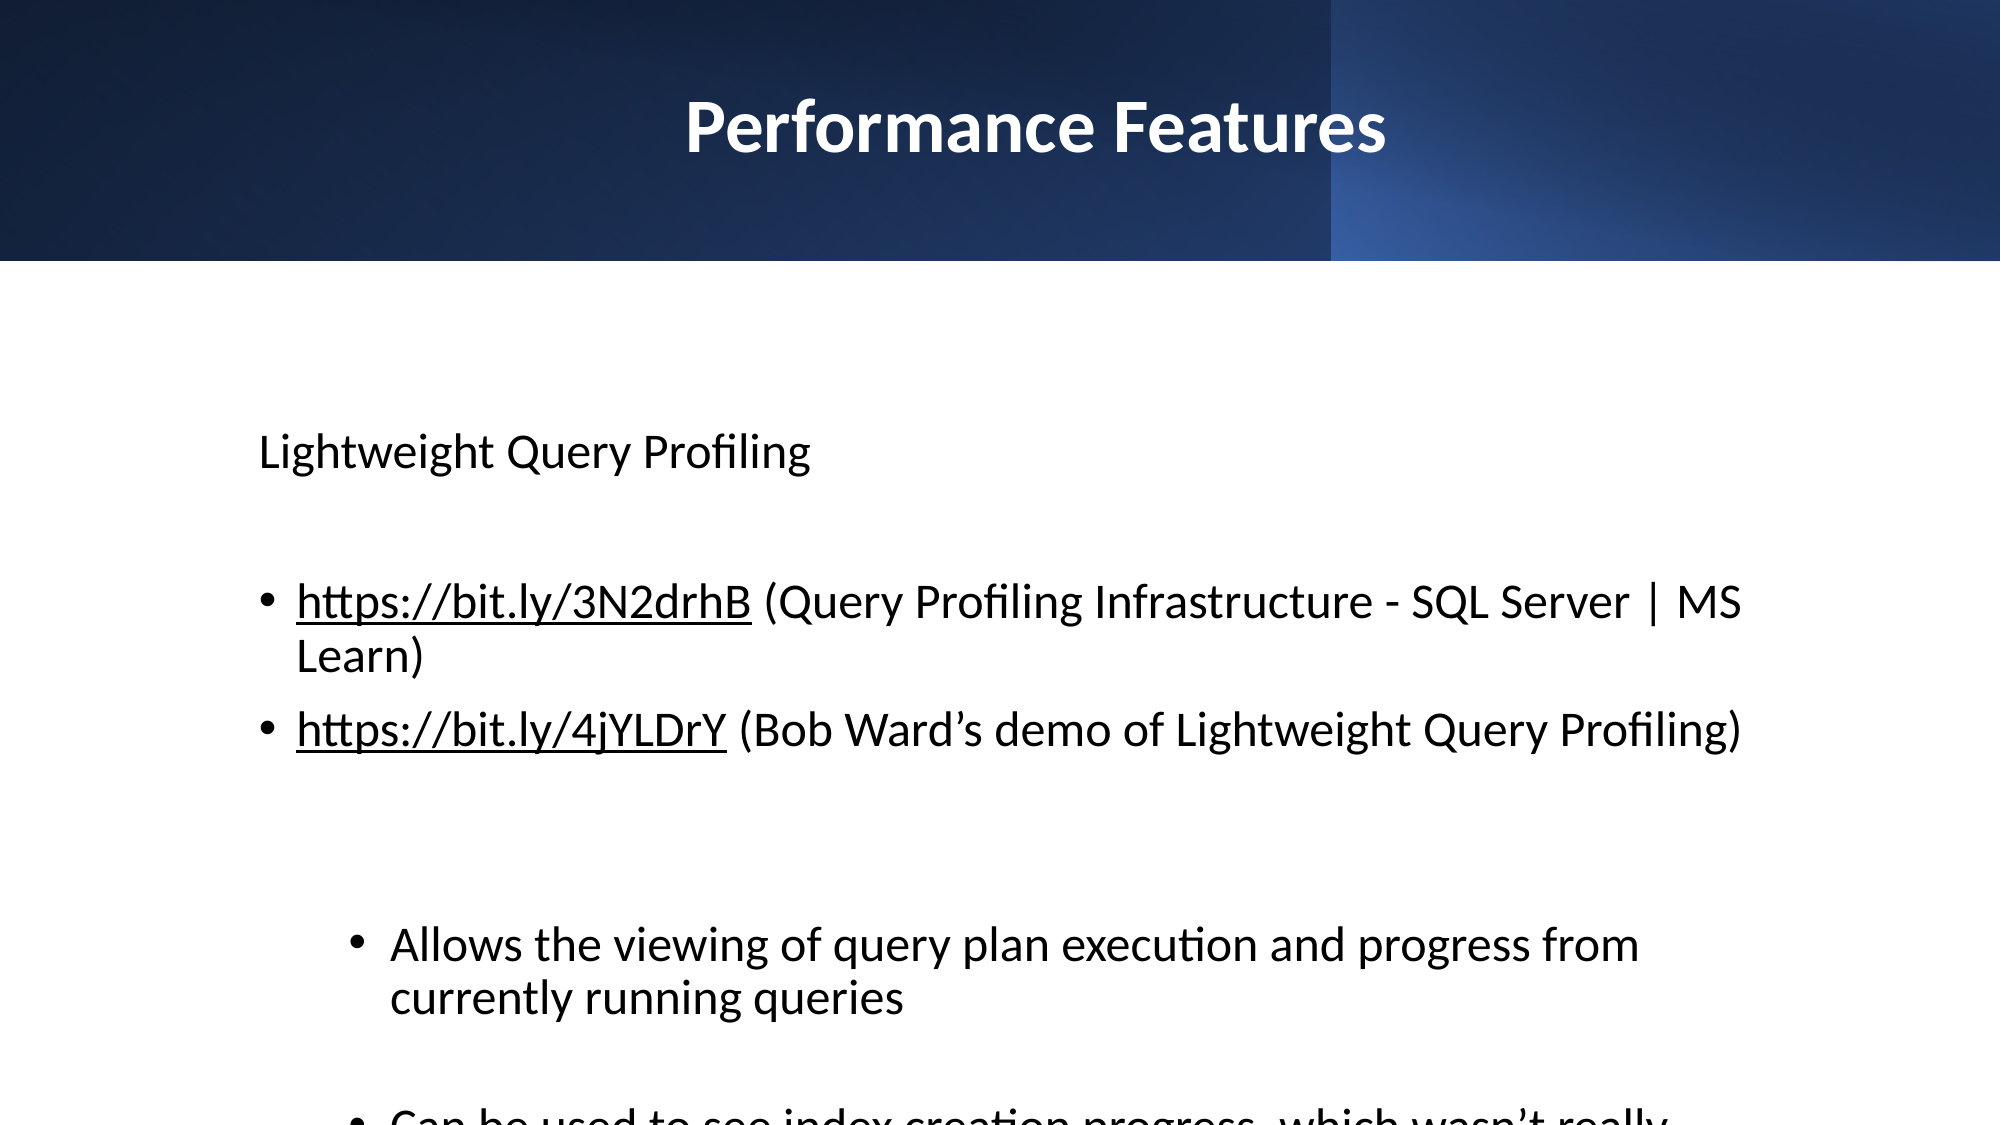

# Performance Features
Lightweight Query Profiling

https://bit.ly/3N2drhB (Query Profiling Infrastructure - SQL Server | MS Learn)
https://bit.ly/4jYLDrY (Bob Ward’s demo of Lightweight Query Profiling)

Allows the viewing of query plan execution and progress from currently running queries

Can be used to see index creation progress, which wasn’t really possible prior